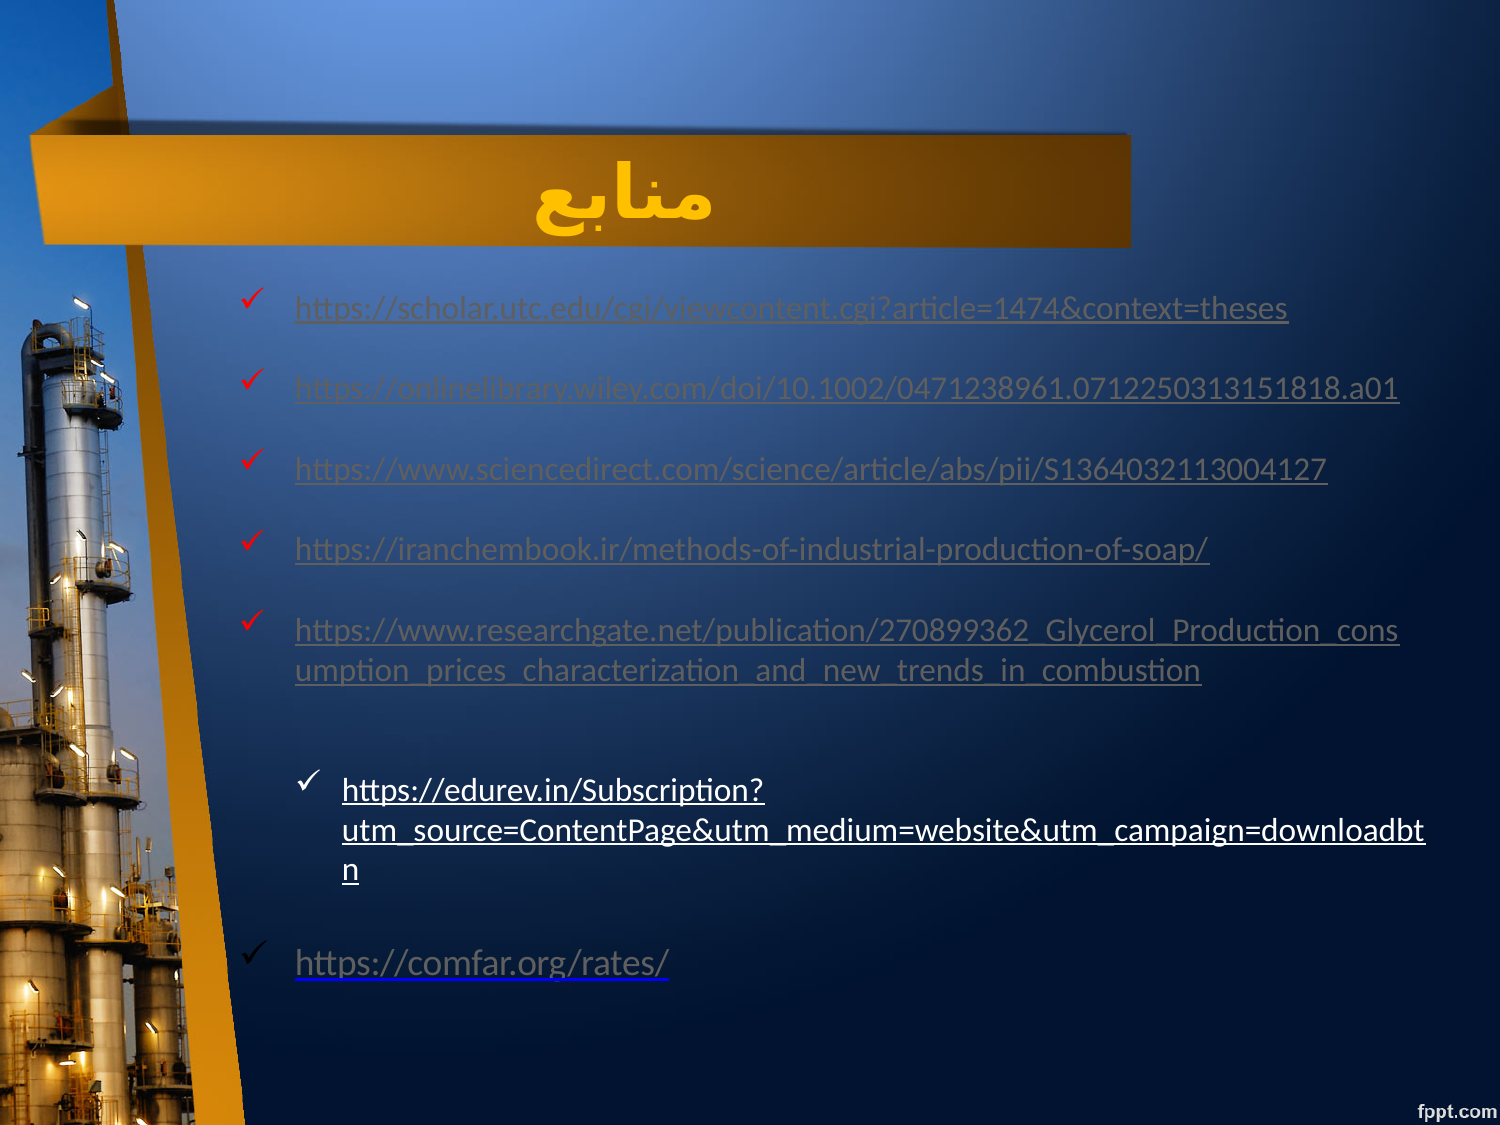

منابع
https://scholar.utc.edu/cgi/viewcontent.cgi?article=1474&context=theses

https://onlinelibrary.wiley.com/doi/10.1002/0471238961.0712250313151818.a01

https://www.sciencedirect.com/science/article/abs/pii/S1364032113004127

https://iranchembook.ir/methods-of-industrial-production-of-soap/

https://www.researchgate.net/publication/270899362_Glycerol_Production_consumption_prices_characterization_and_new_trends_in_combustion

https://edurev.in/Subscription?utm_source=ContentPage&utm_medium=website&utm_campaign=downloadbtn

https://comfar.org/rates/